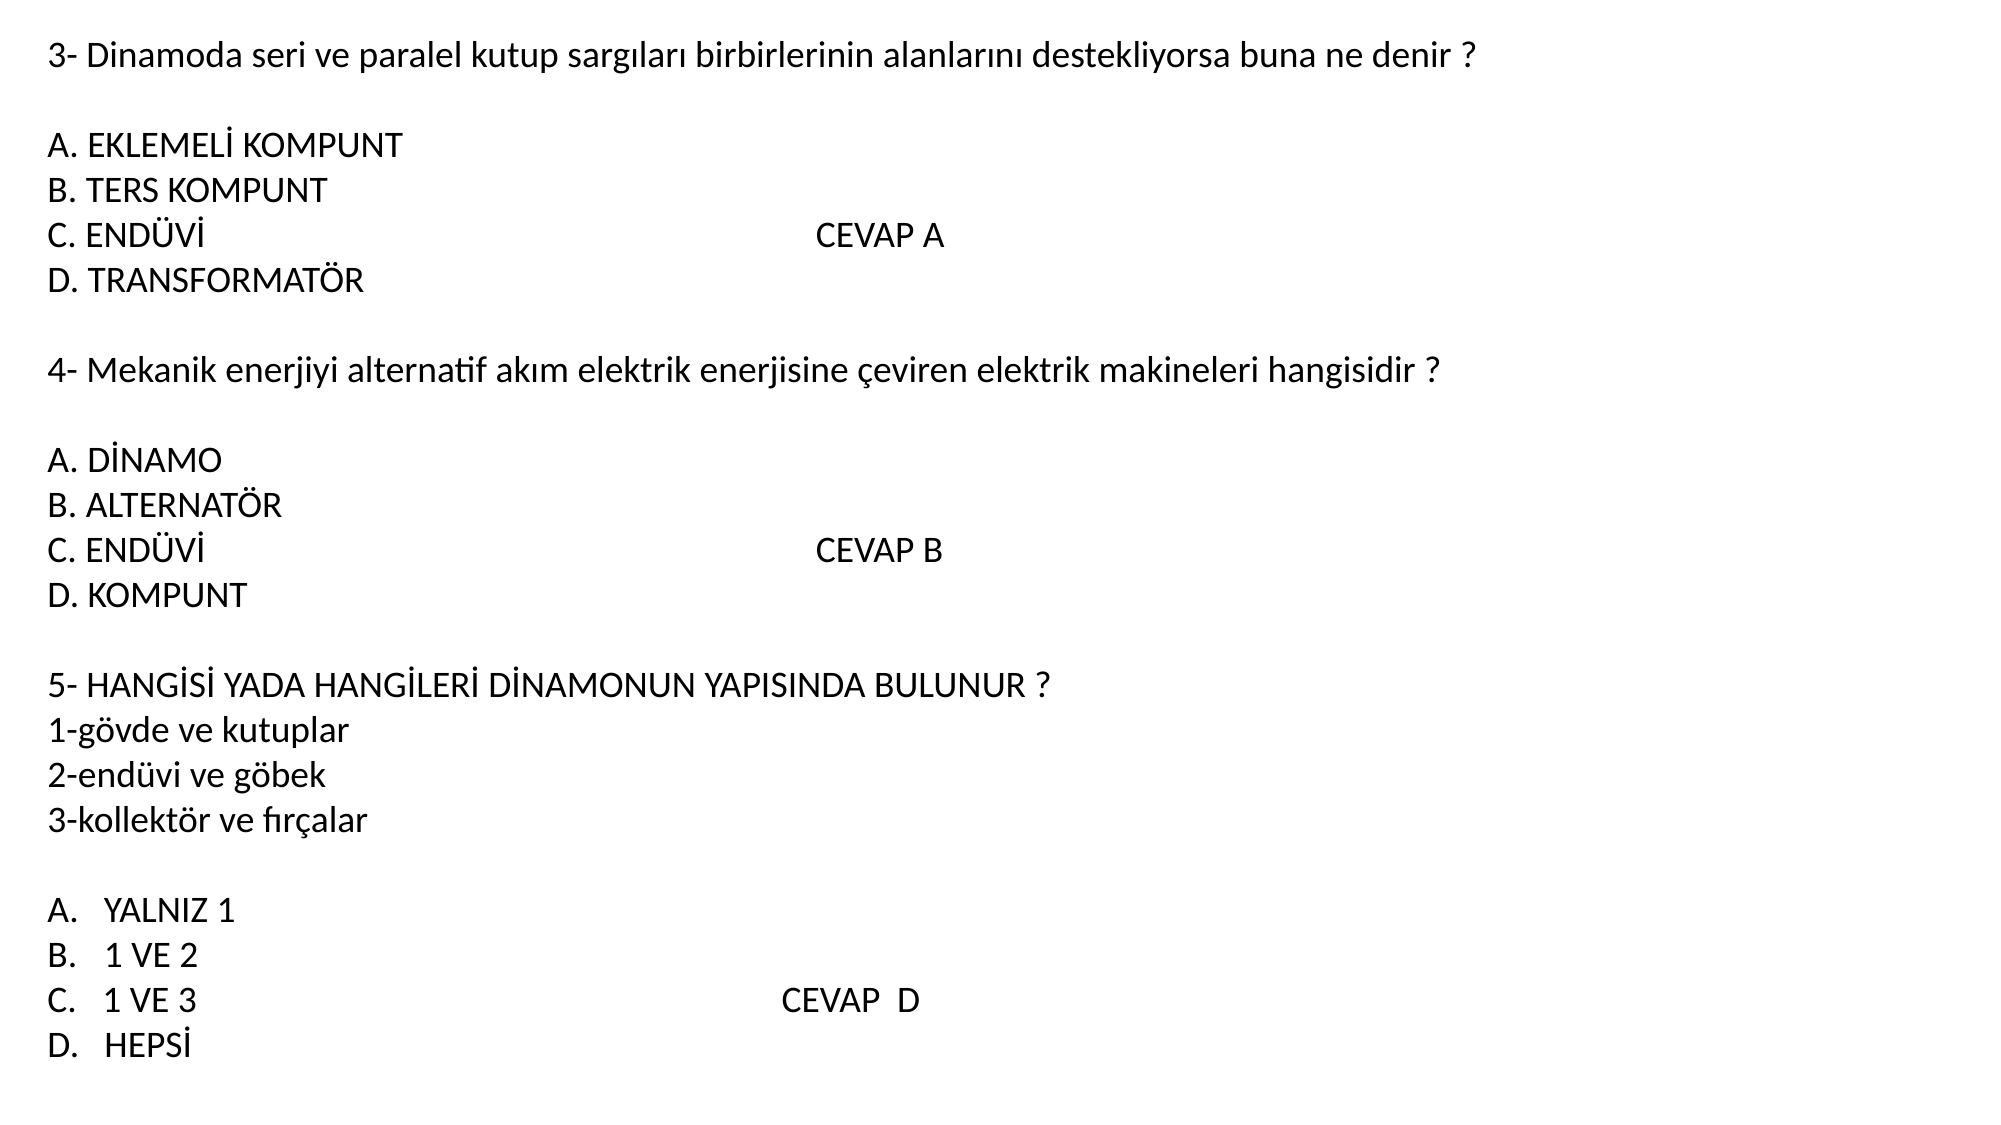

3- Dinamoda seri ve paralel kutup sargıları birbirlerinin alanlarını destekliyorsa buna ne denir ?

A. EKLEMELİ KOMPUNT
B. TERS KOMPUNT
C. ENDÜVİ                                                                        CEVAP A
D. TRANSFORMATÖR

4- Mekanik enerjiyi alternatif akım elektrik enerjisine çeviren elektrik makineleri hangisidir ?

A. DİNAMO
B. ALTERNATÖR
C. ENDÜVİ                                                                        CEVAP B
D. KOMPUNT

5- HANGİSİ YADA HANGİLERİ DİNAMONUN YAPISINDA BULUNUR ?
1-gövde ve kutuplar
2-endüvi ve göbek
3-kollektör ve fırçalar

YALNIZ 1
1 VE 2
C.   1 VE 3                                                                     CEVAP  D
D.   HEPSİ